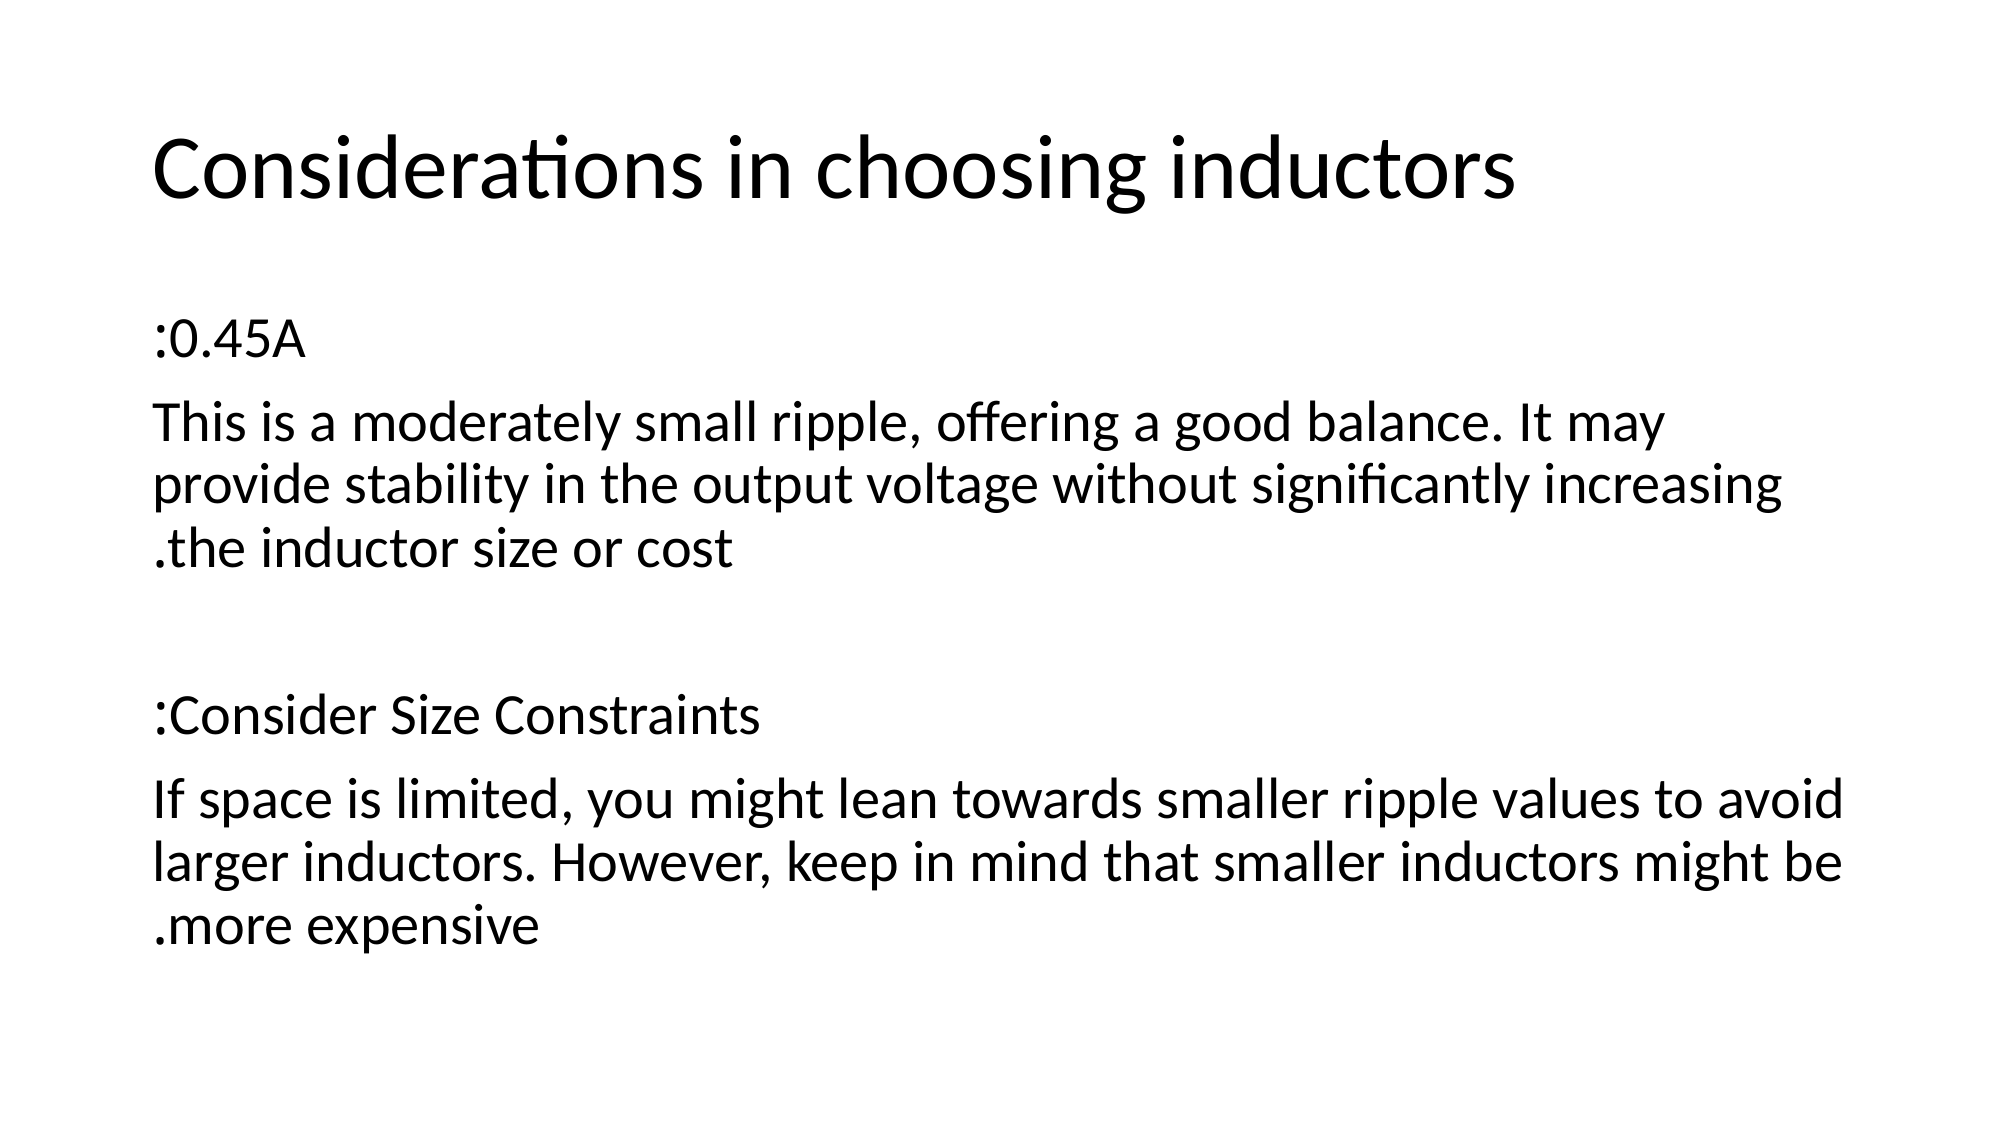

# Considerations in choosing inductors
0.45A:
This is a moderately small ripple, offering a good balance. It may provide stability in the output voltage without significantly increasing the inductor size or cost.

Consider Size Constraints:
If space is limited, you might lean towards smaller ripple values to avoid larger inductors. However, keep in mind that smaller inductors might be more expensive.